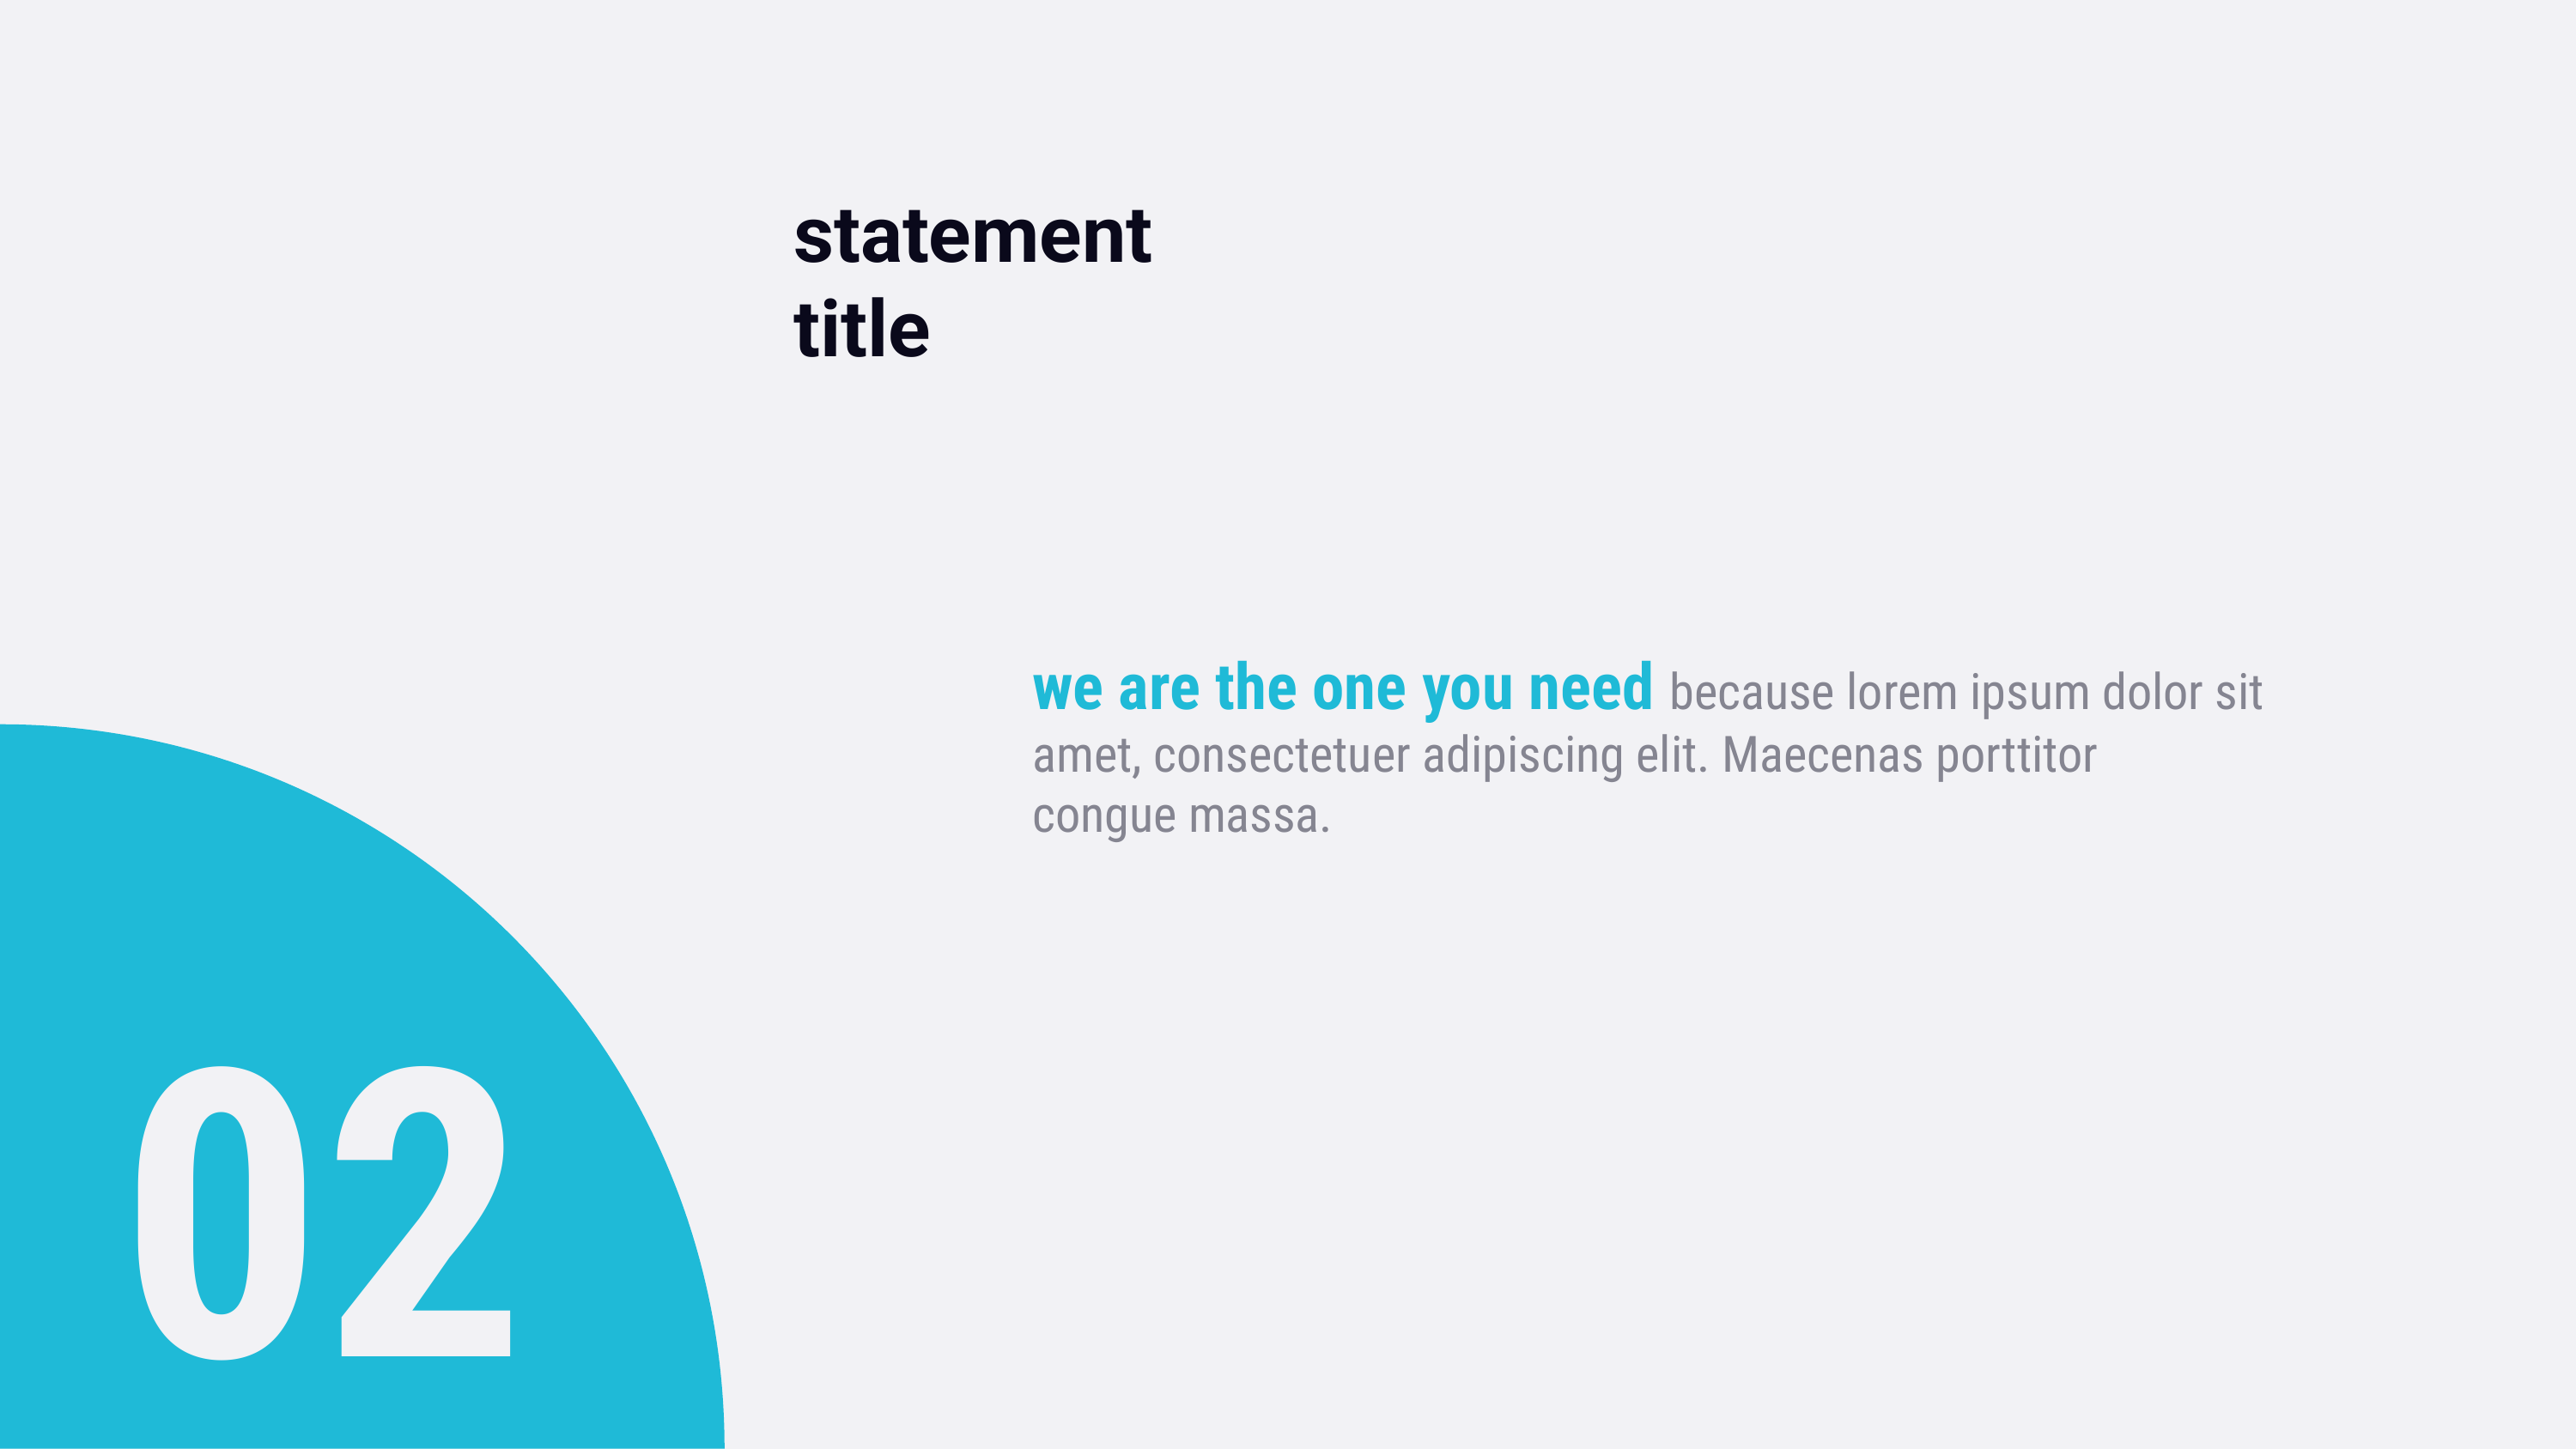

statement title
we are the one you need because lorem ipsum dolor sit amet, consectetuer adipiscing elit. Maecenas porttitor
congue massa.

02